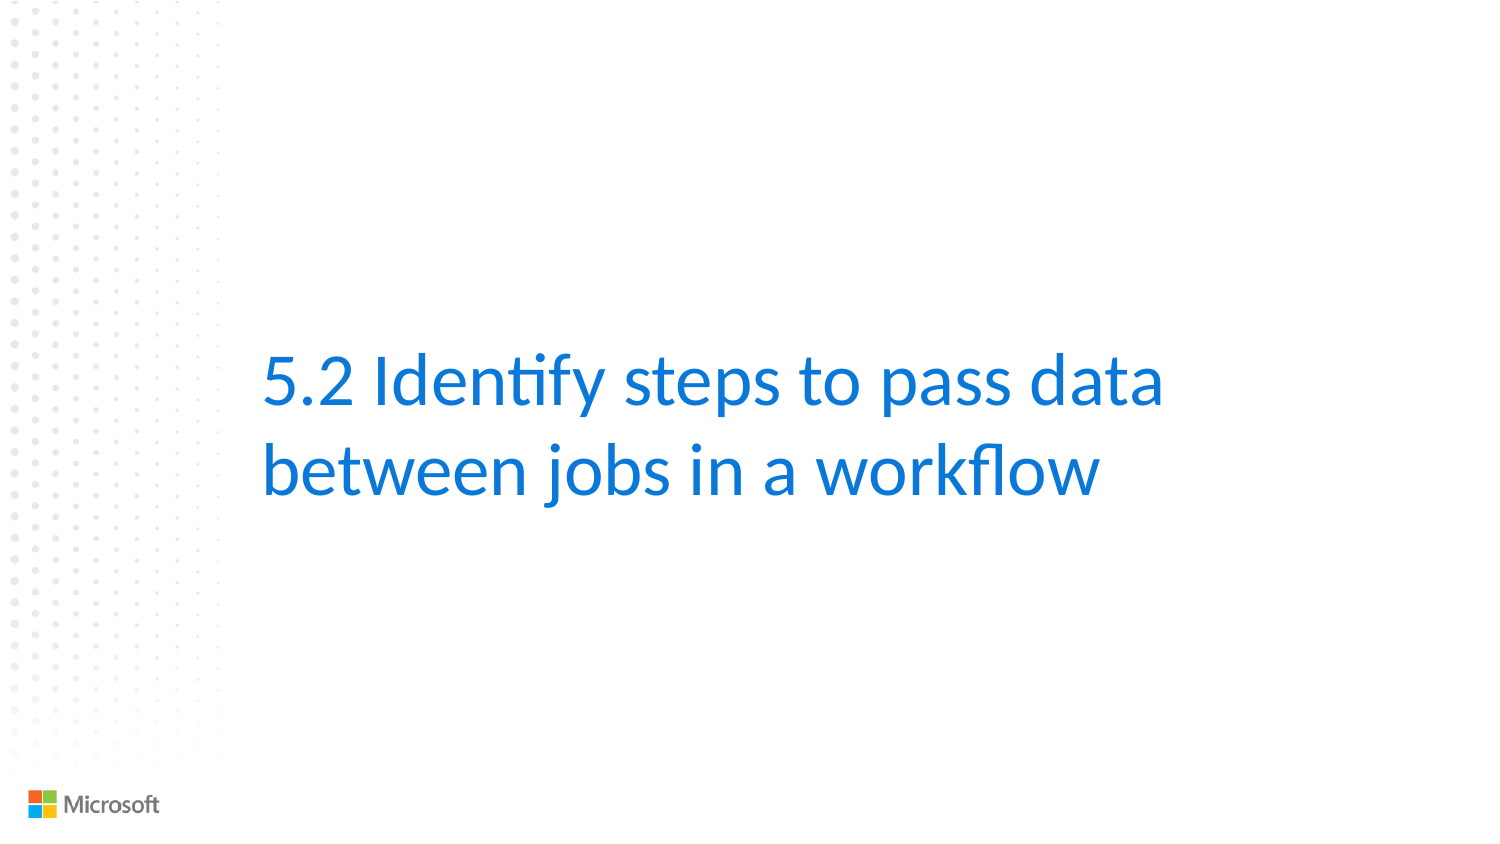

5.2 Identify steps to pass data between jobs in a workflow